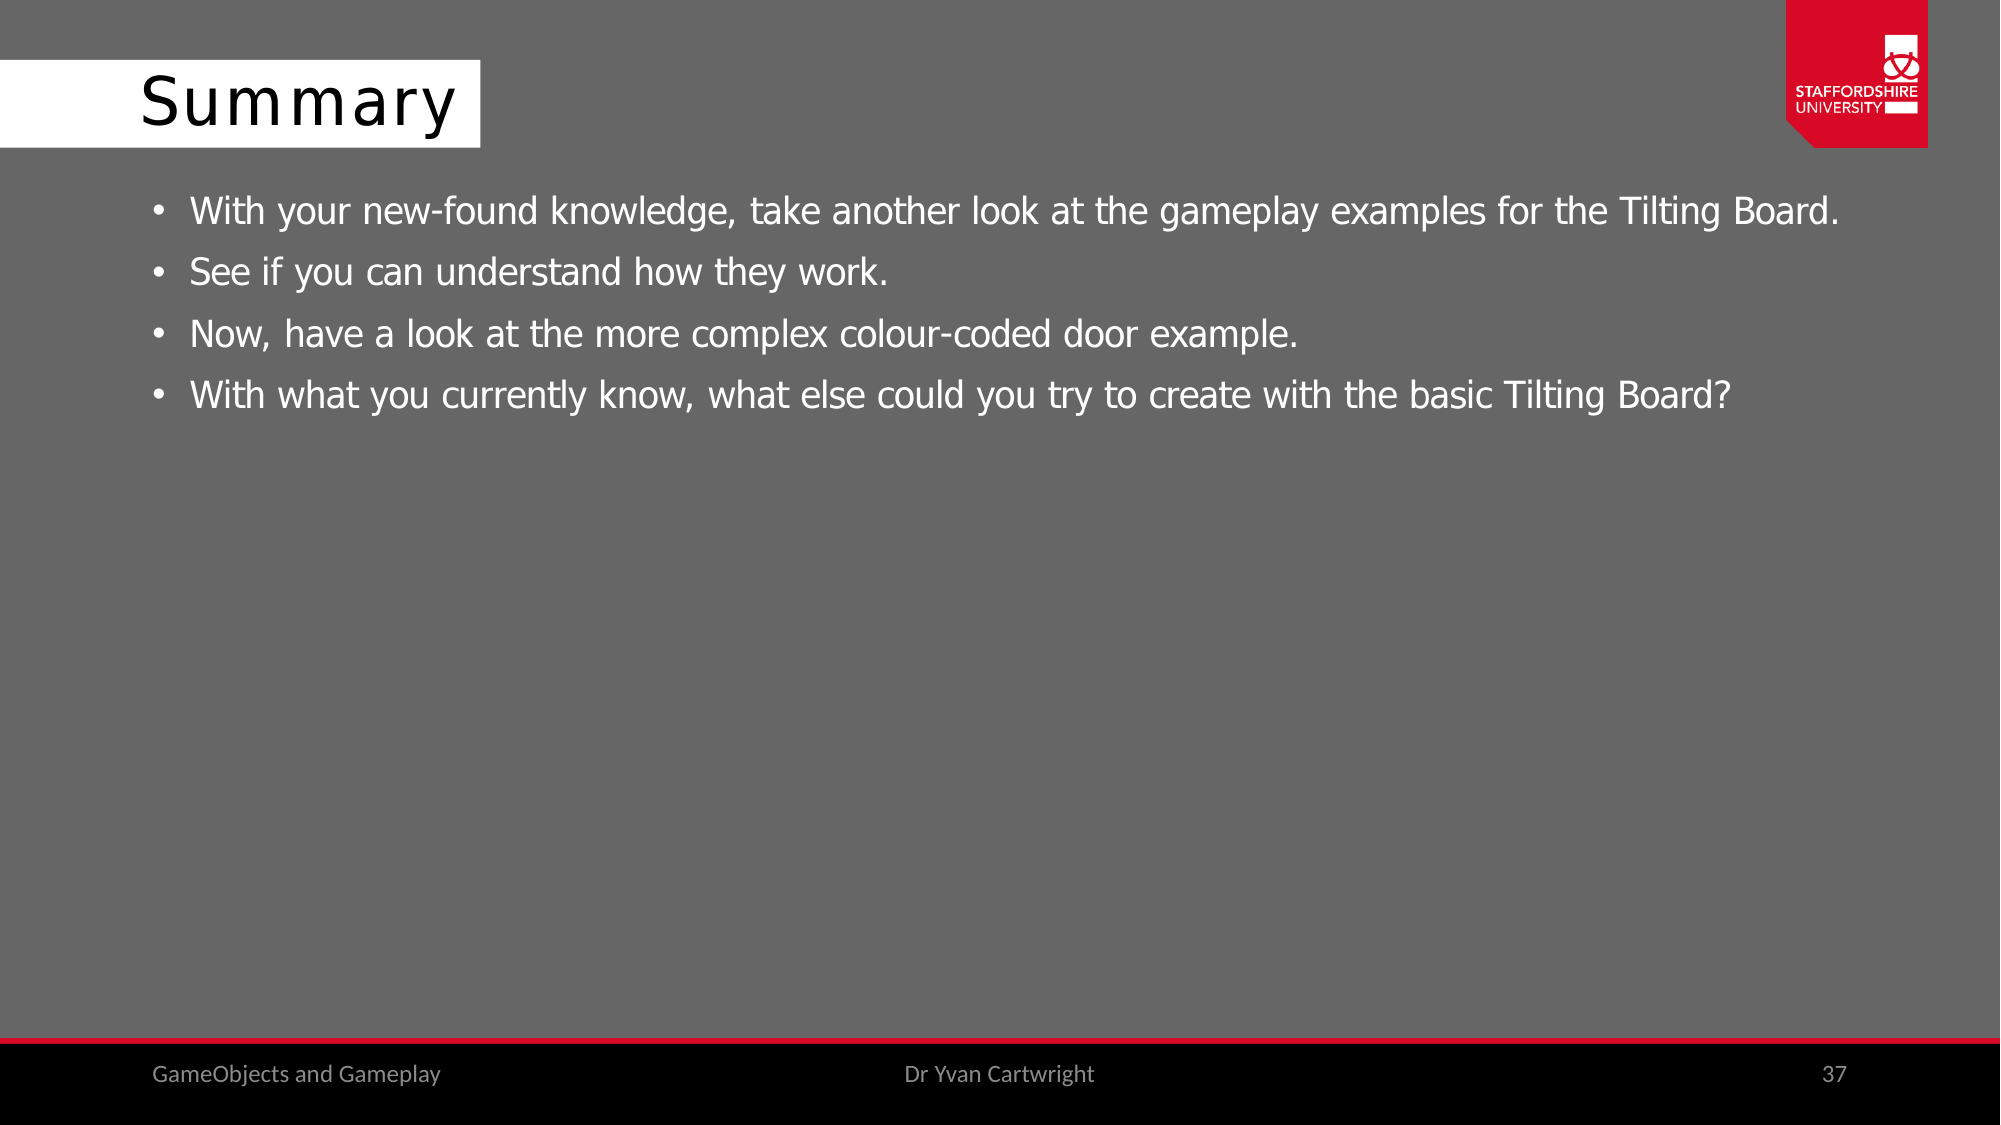

# Summary
With your new-found knowledge, take another look at the gameplay examples for the Tilting Board.
See if you can understand how they work.
Now, have a look at the more complex colour-coded door example.
With what you currently know, what else could you try to create with the basic Tilting Board?
GameObjects and Gameplay
Dr Yvan Cartwright
37